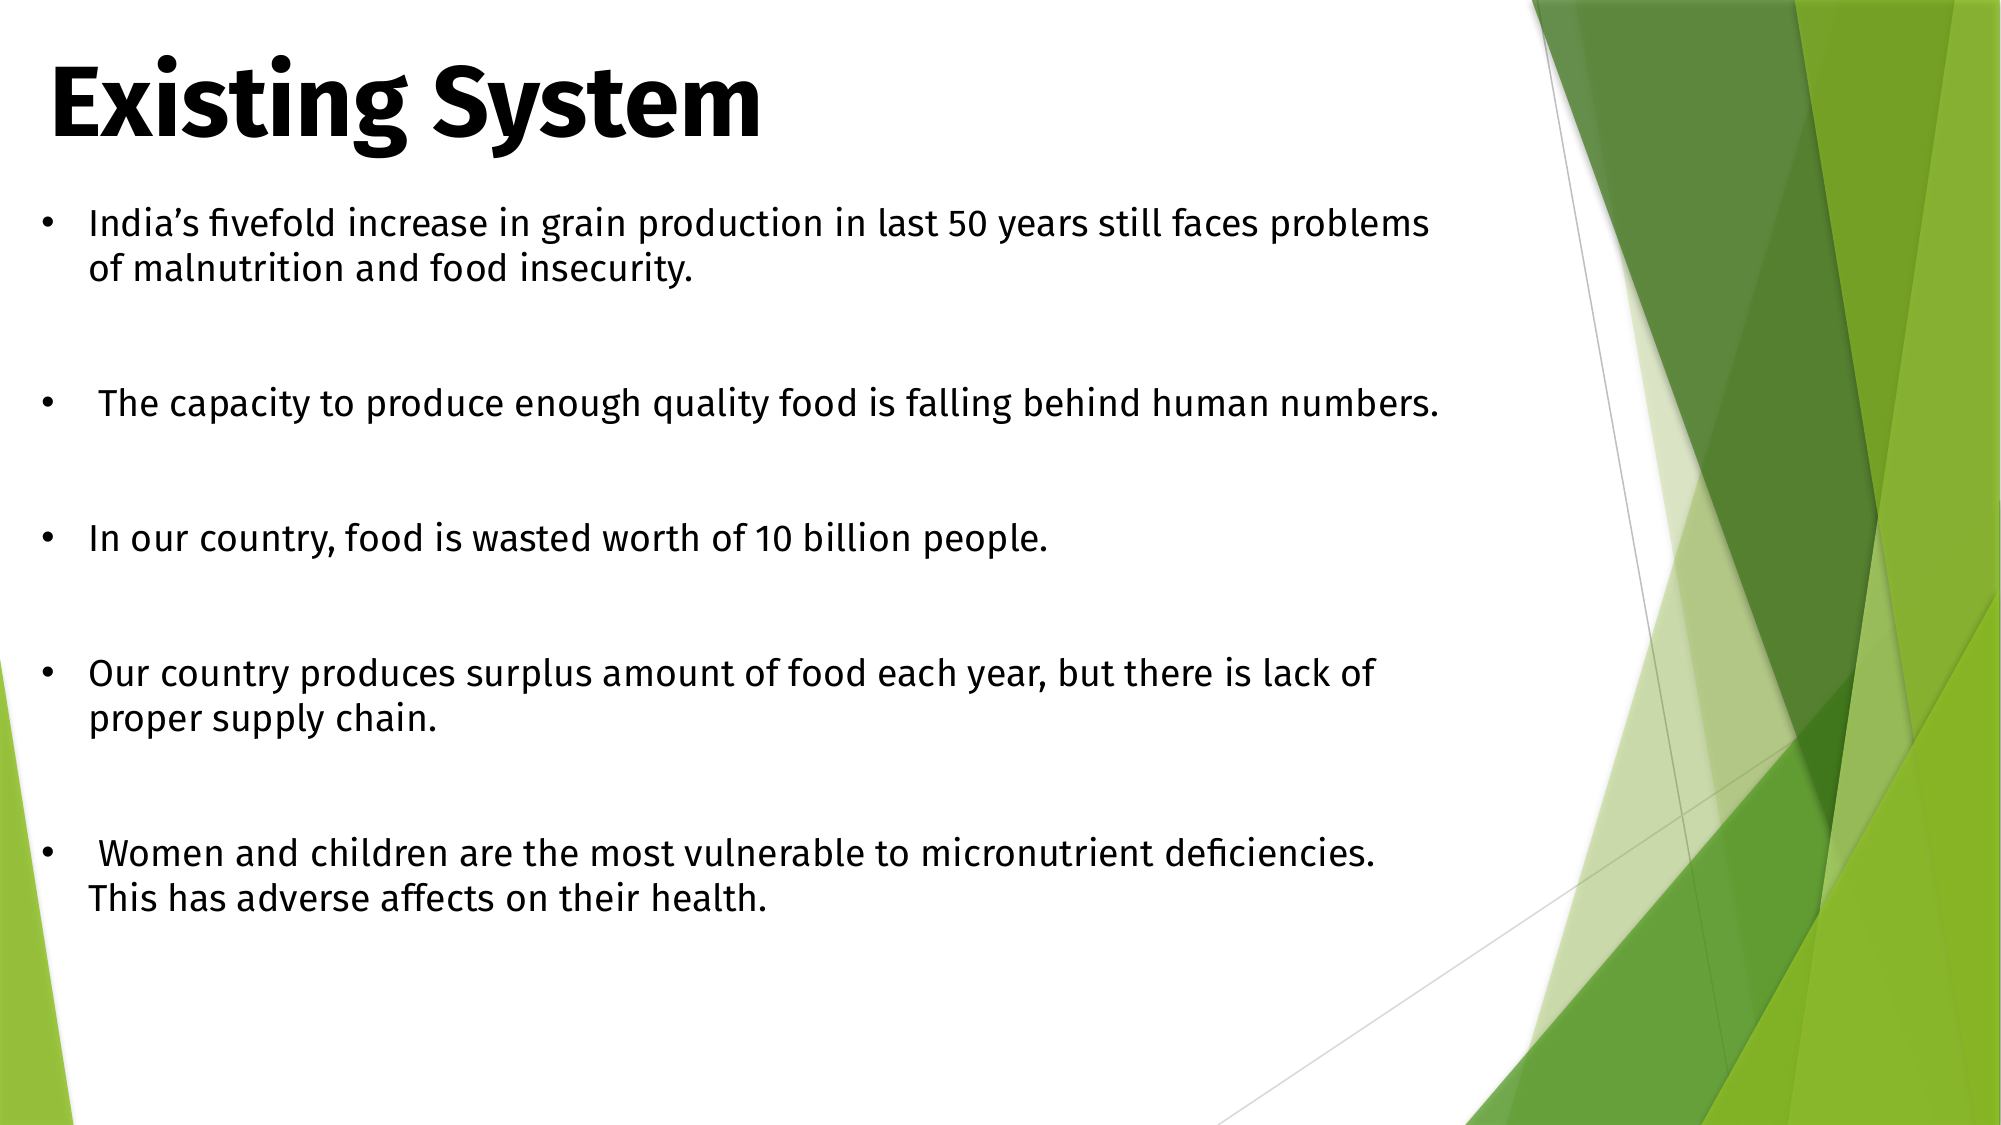

Existing System
India’s fivefold increase in grain production in last 50 years still faces problems of malnutrition and food insecurity.

 The capacity to produce enough quality food is falling behind human numbers.

In our country, food is wasted worth of 10 billion people.

Our country produces surplus amount of food each year, but there is lack of proper supply chain.

 Women and children are the most vulnerable to micronutrient deficiencies. This has adverse affects on their health.